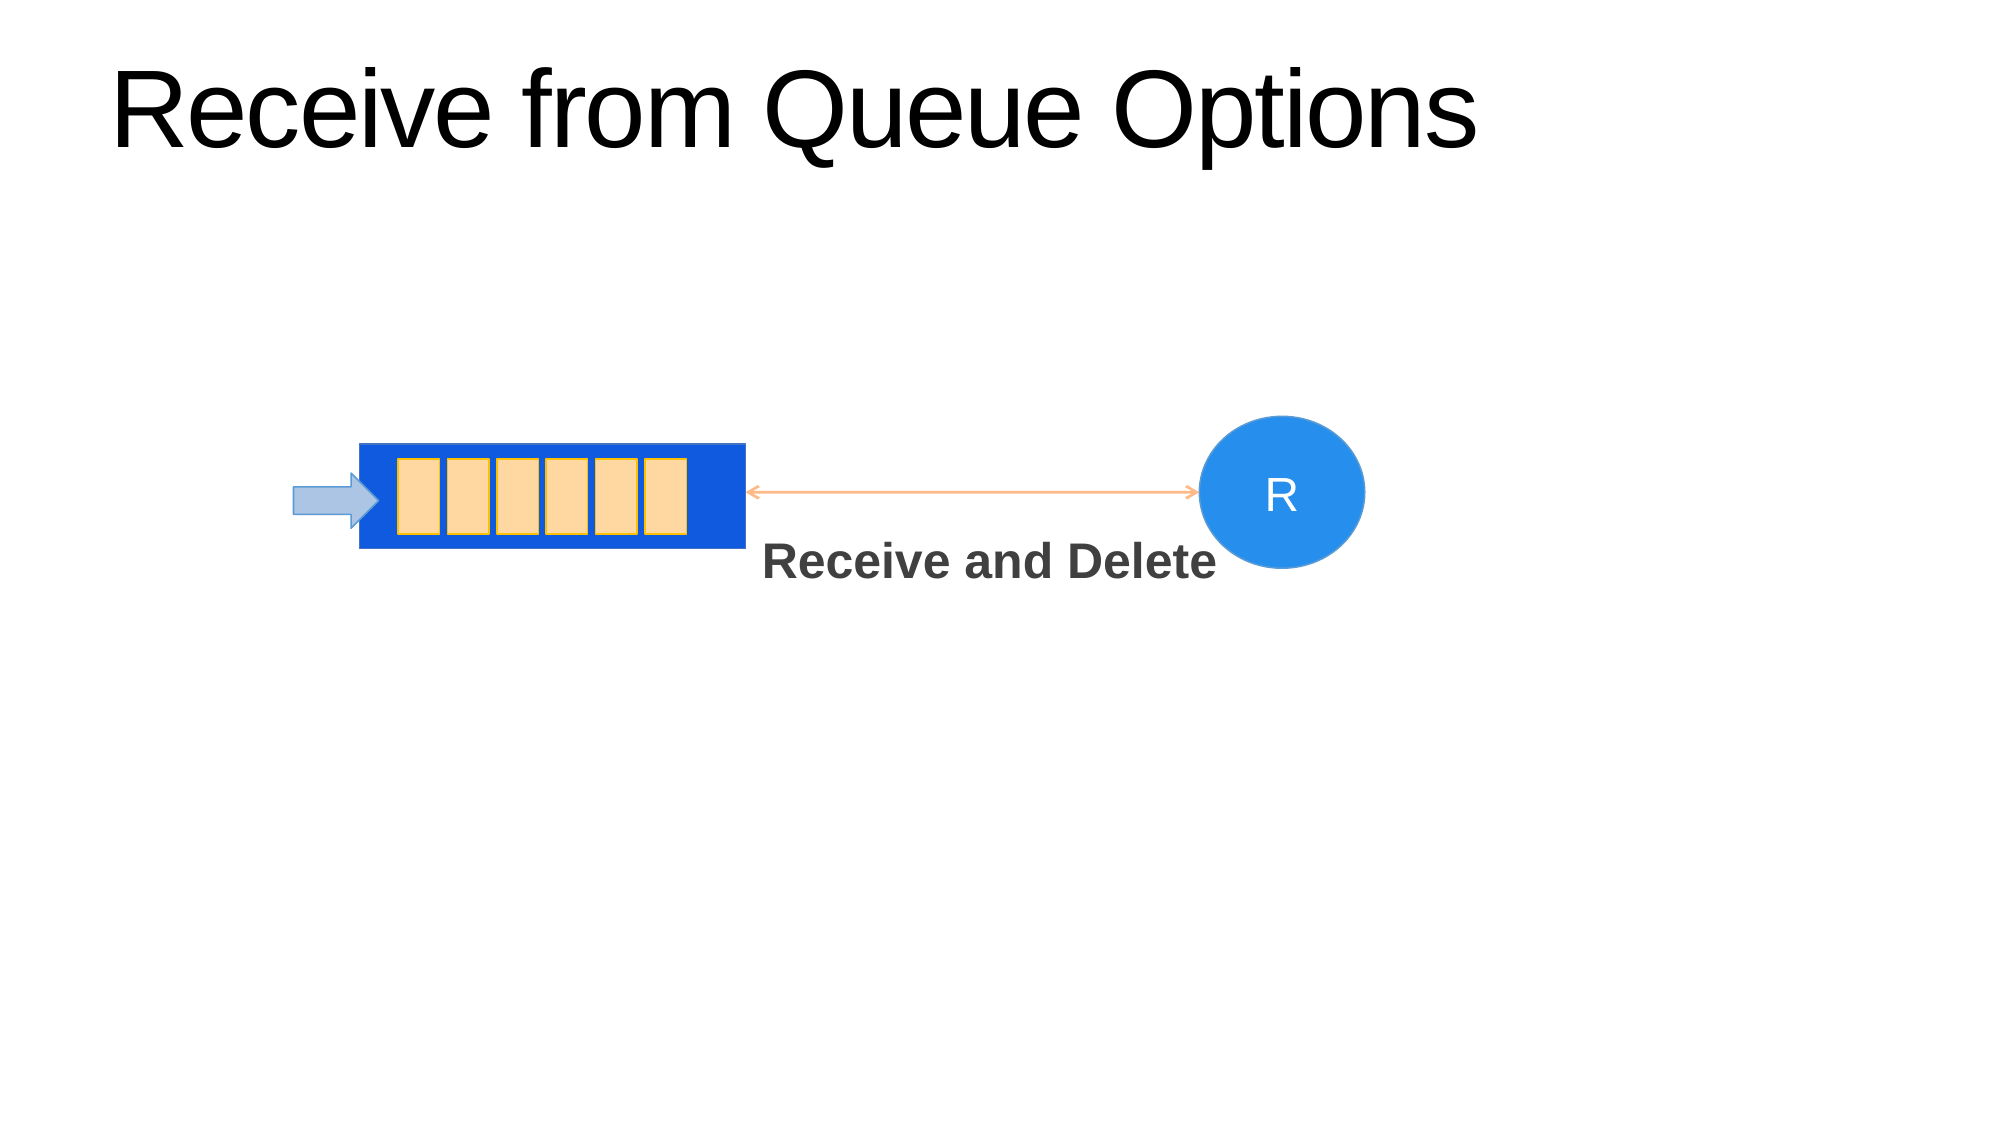

# Receive from Queue Options
R

Receive and Delete